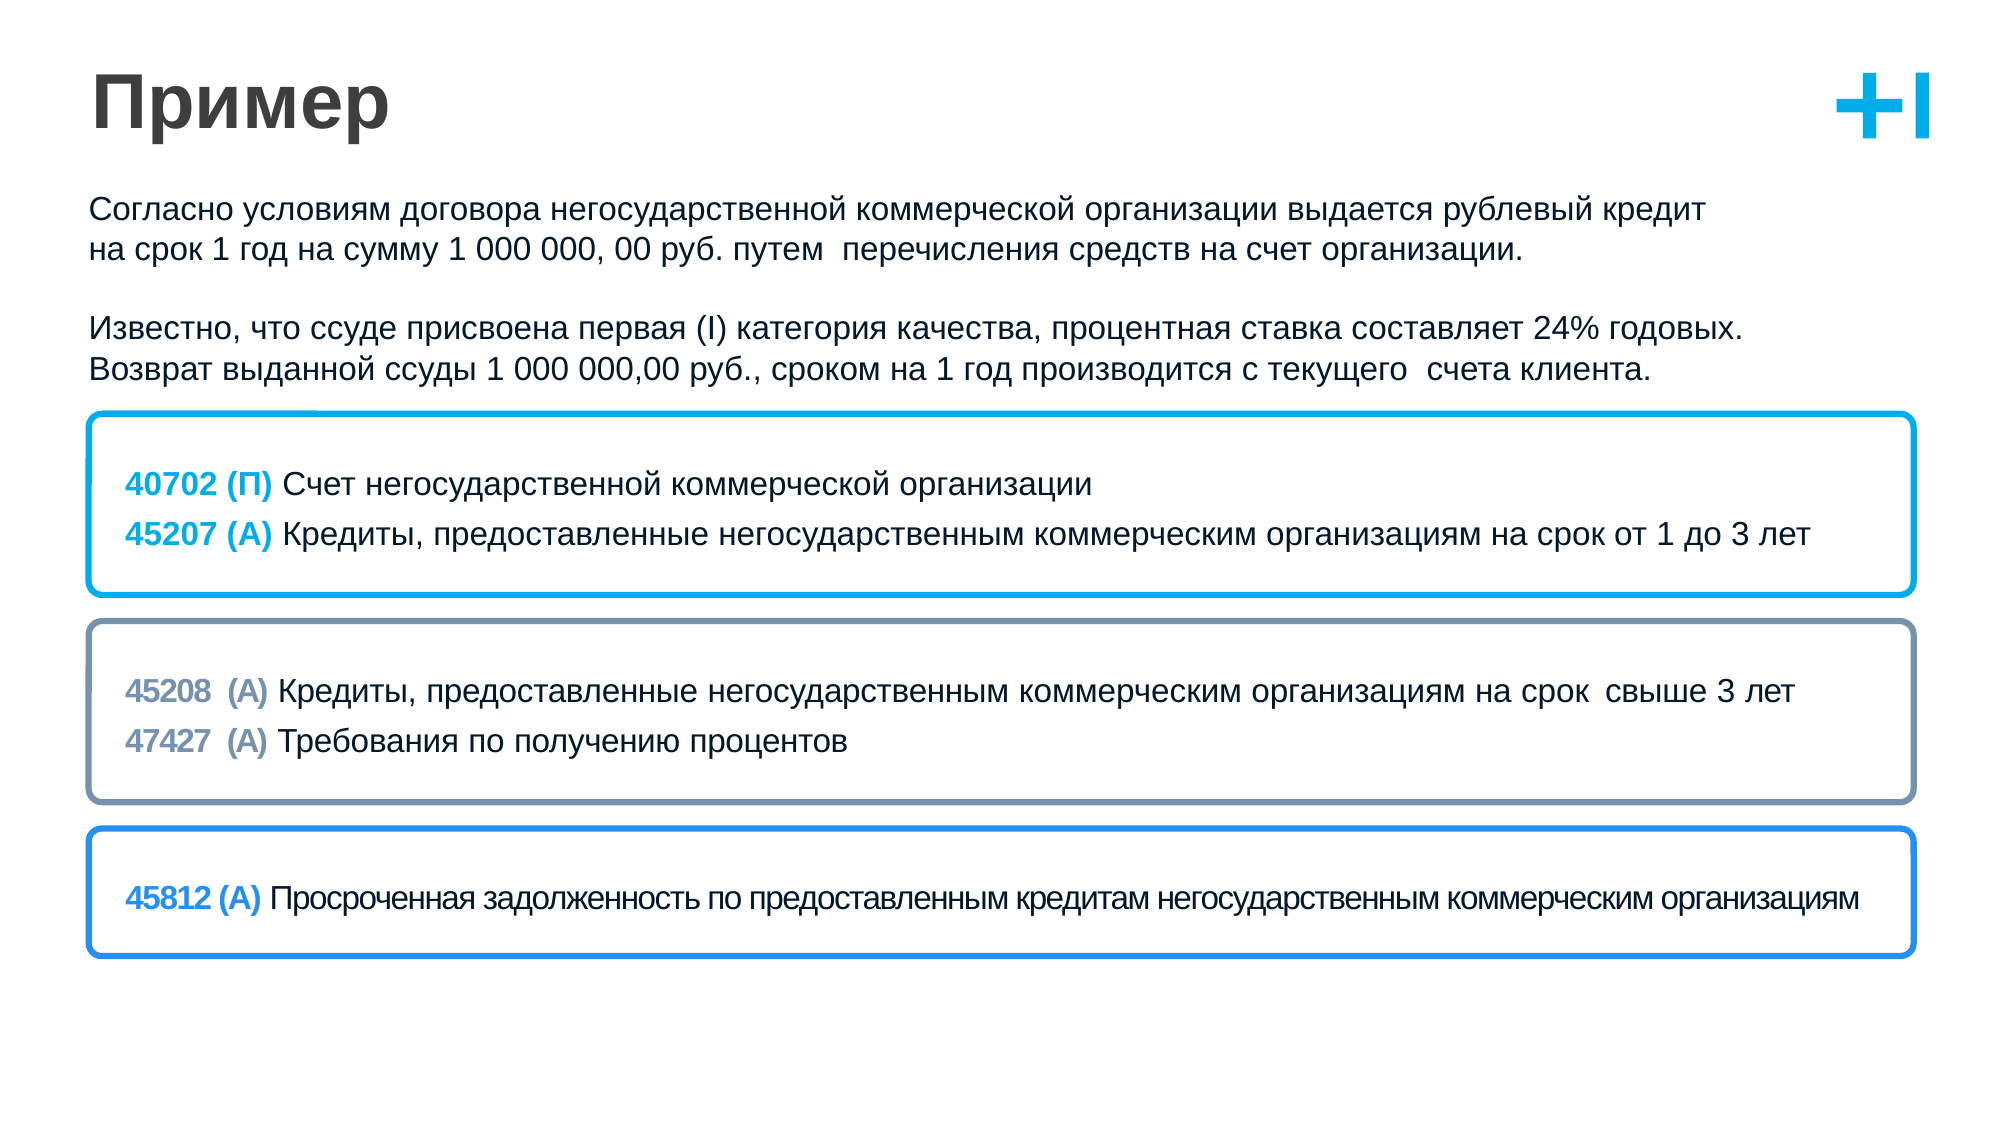

# Пример
Согласно условиям договора негосударственной коммерческой организации выдается рублевый кредит
на срок 1 год на сумму 1 000 000, 00 руб. путем  перечисления средств на счет организации.
Известно, что ссуде присвоена первая (I) категория качества, процентная ставка составляет 24% годовых. Возврат выданной ссуды 1 000 000,00 руб., сроком на 1 год производится с текущего  счета клиента.

40702 (П) Счет негосударственной коммерческой организации
45207 (А) Кредиты, предоставленные негосударственным коммерческим организациям на срок от 1 до 3 лет

45208 (А) Кредиты, предоставленные негосударственным коммерческим организациям на срок свыше 3 лет
47427 (А) Требования по получению процентов

45812 (А) Просроченная задолженность по предоставленным кредитам негосударственным коммерческим организациям